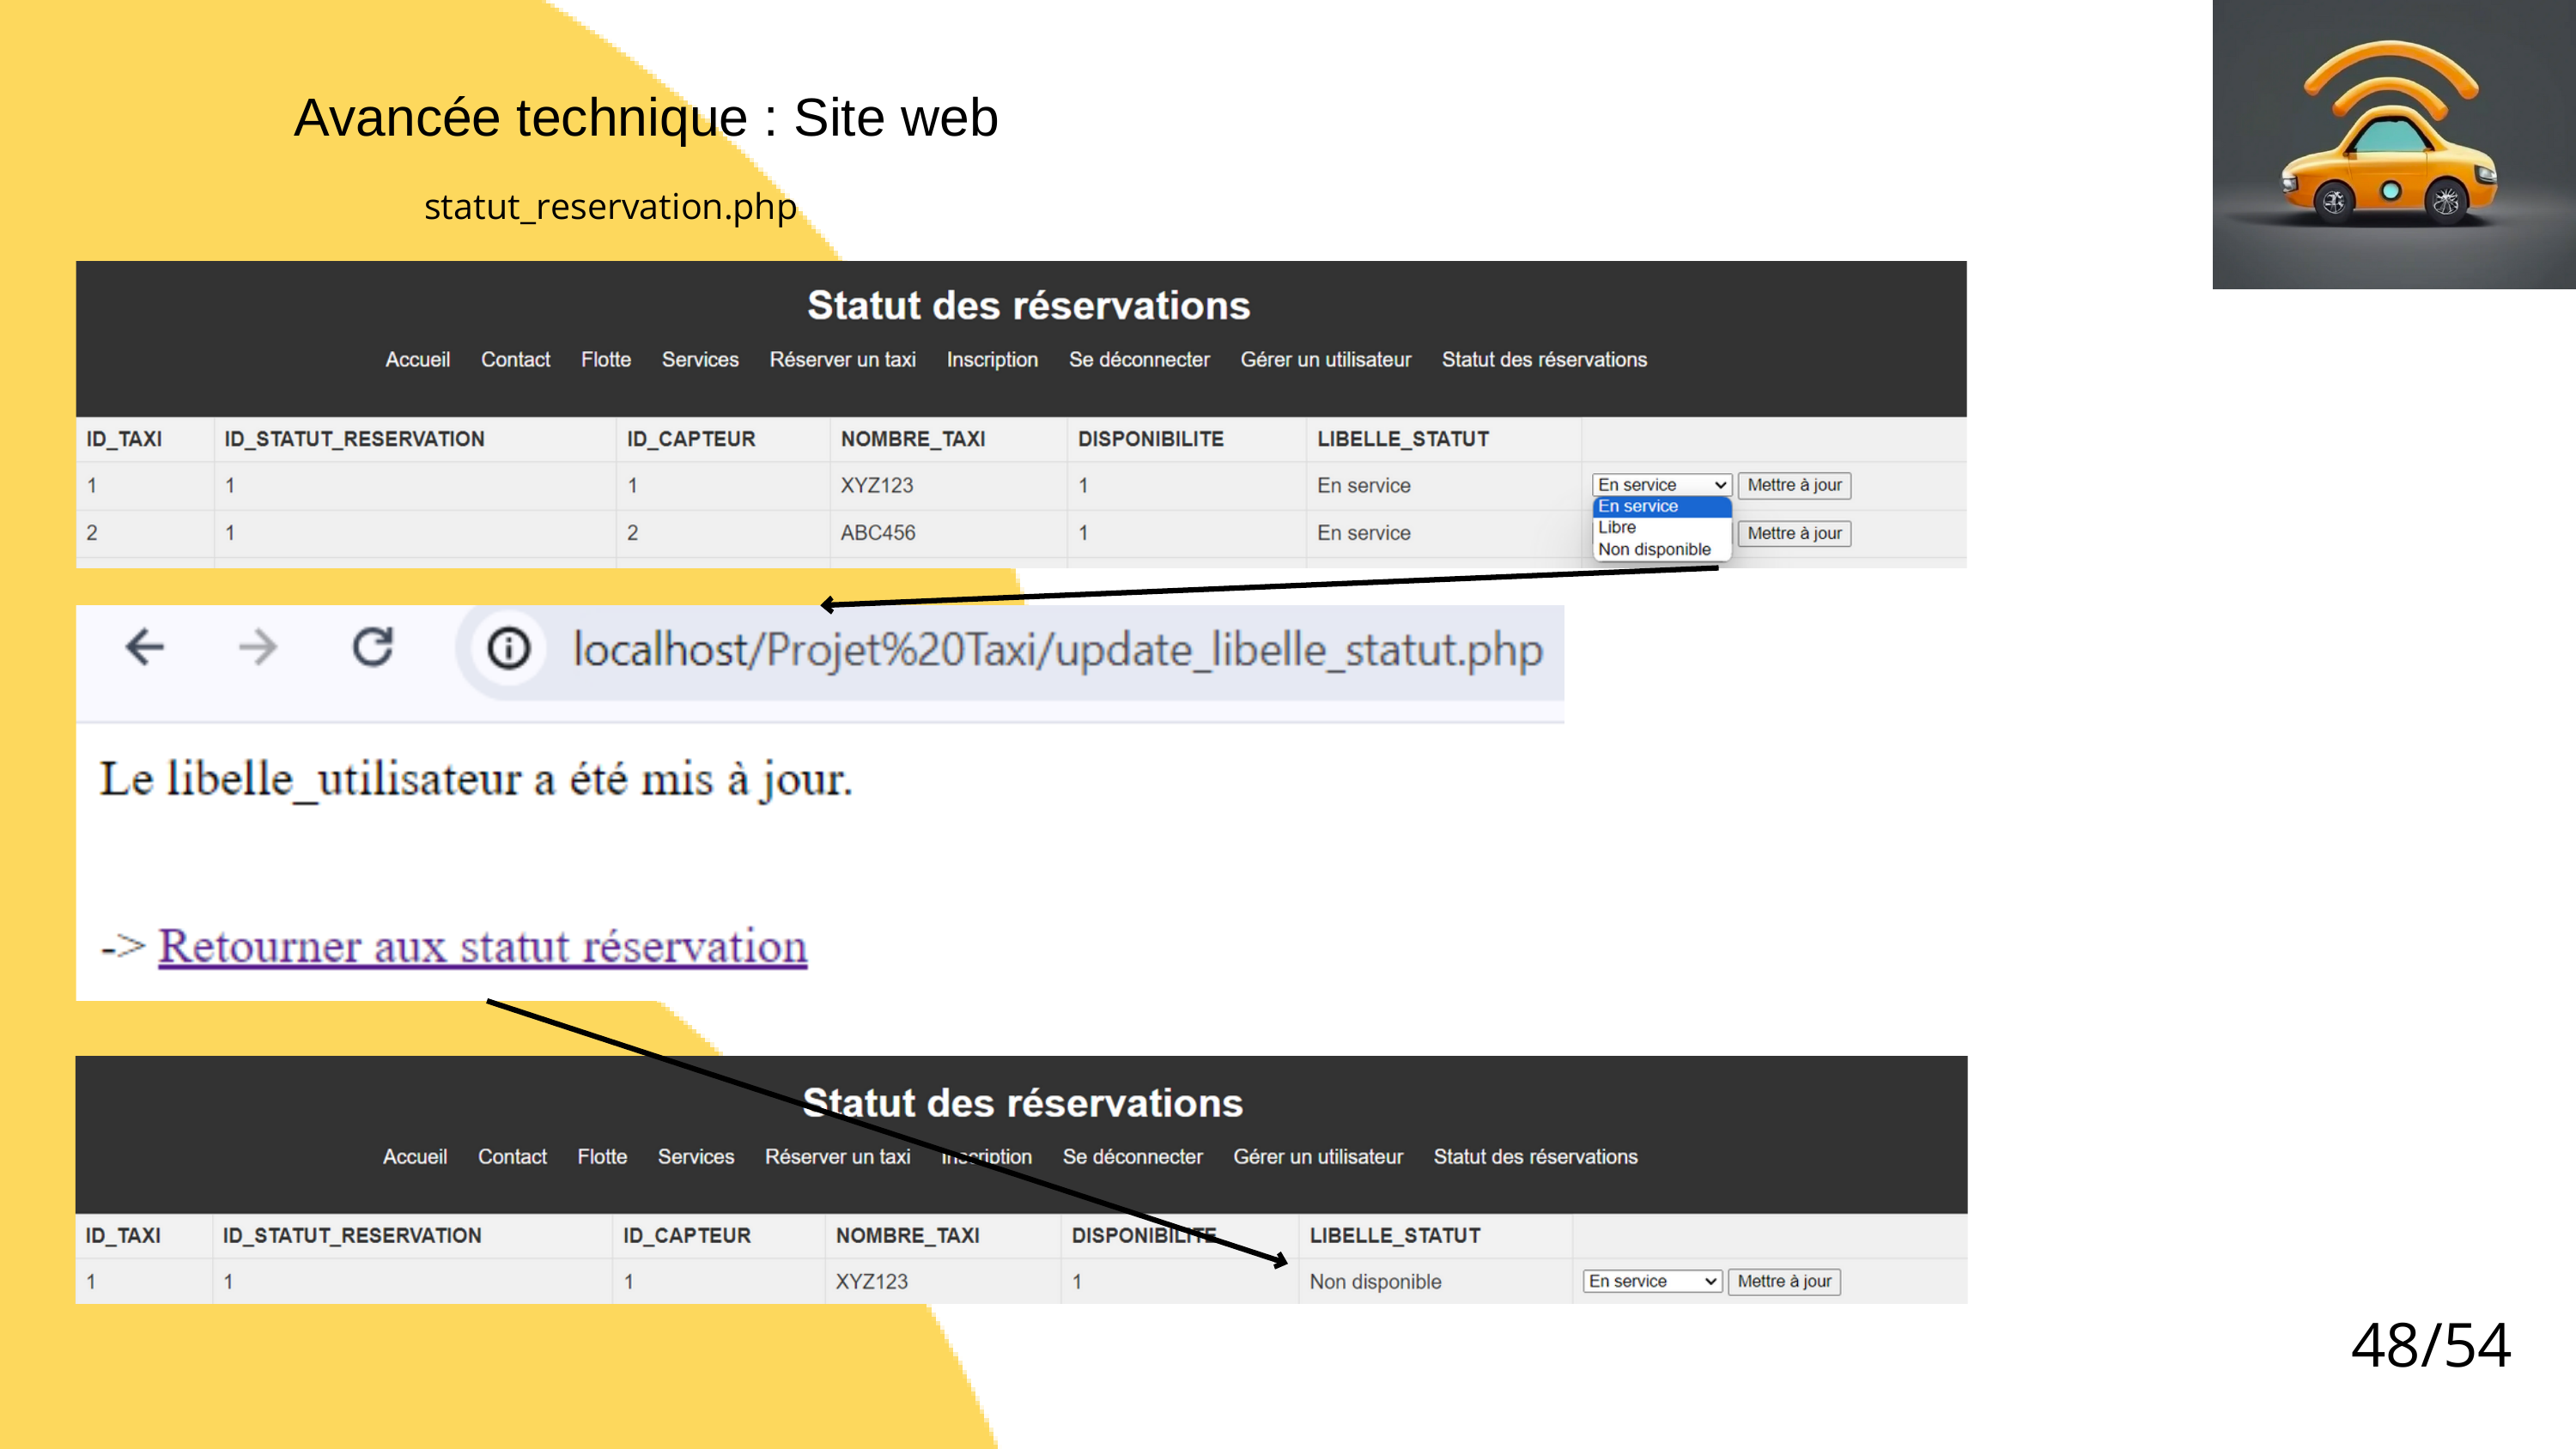

Avancée technique : Site web
statut_reservation.php

48/54